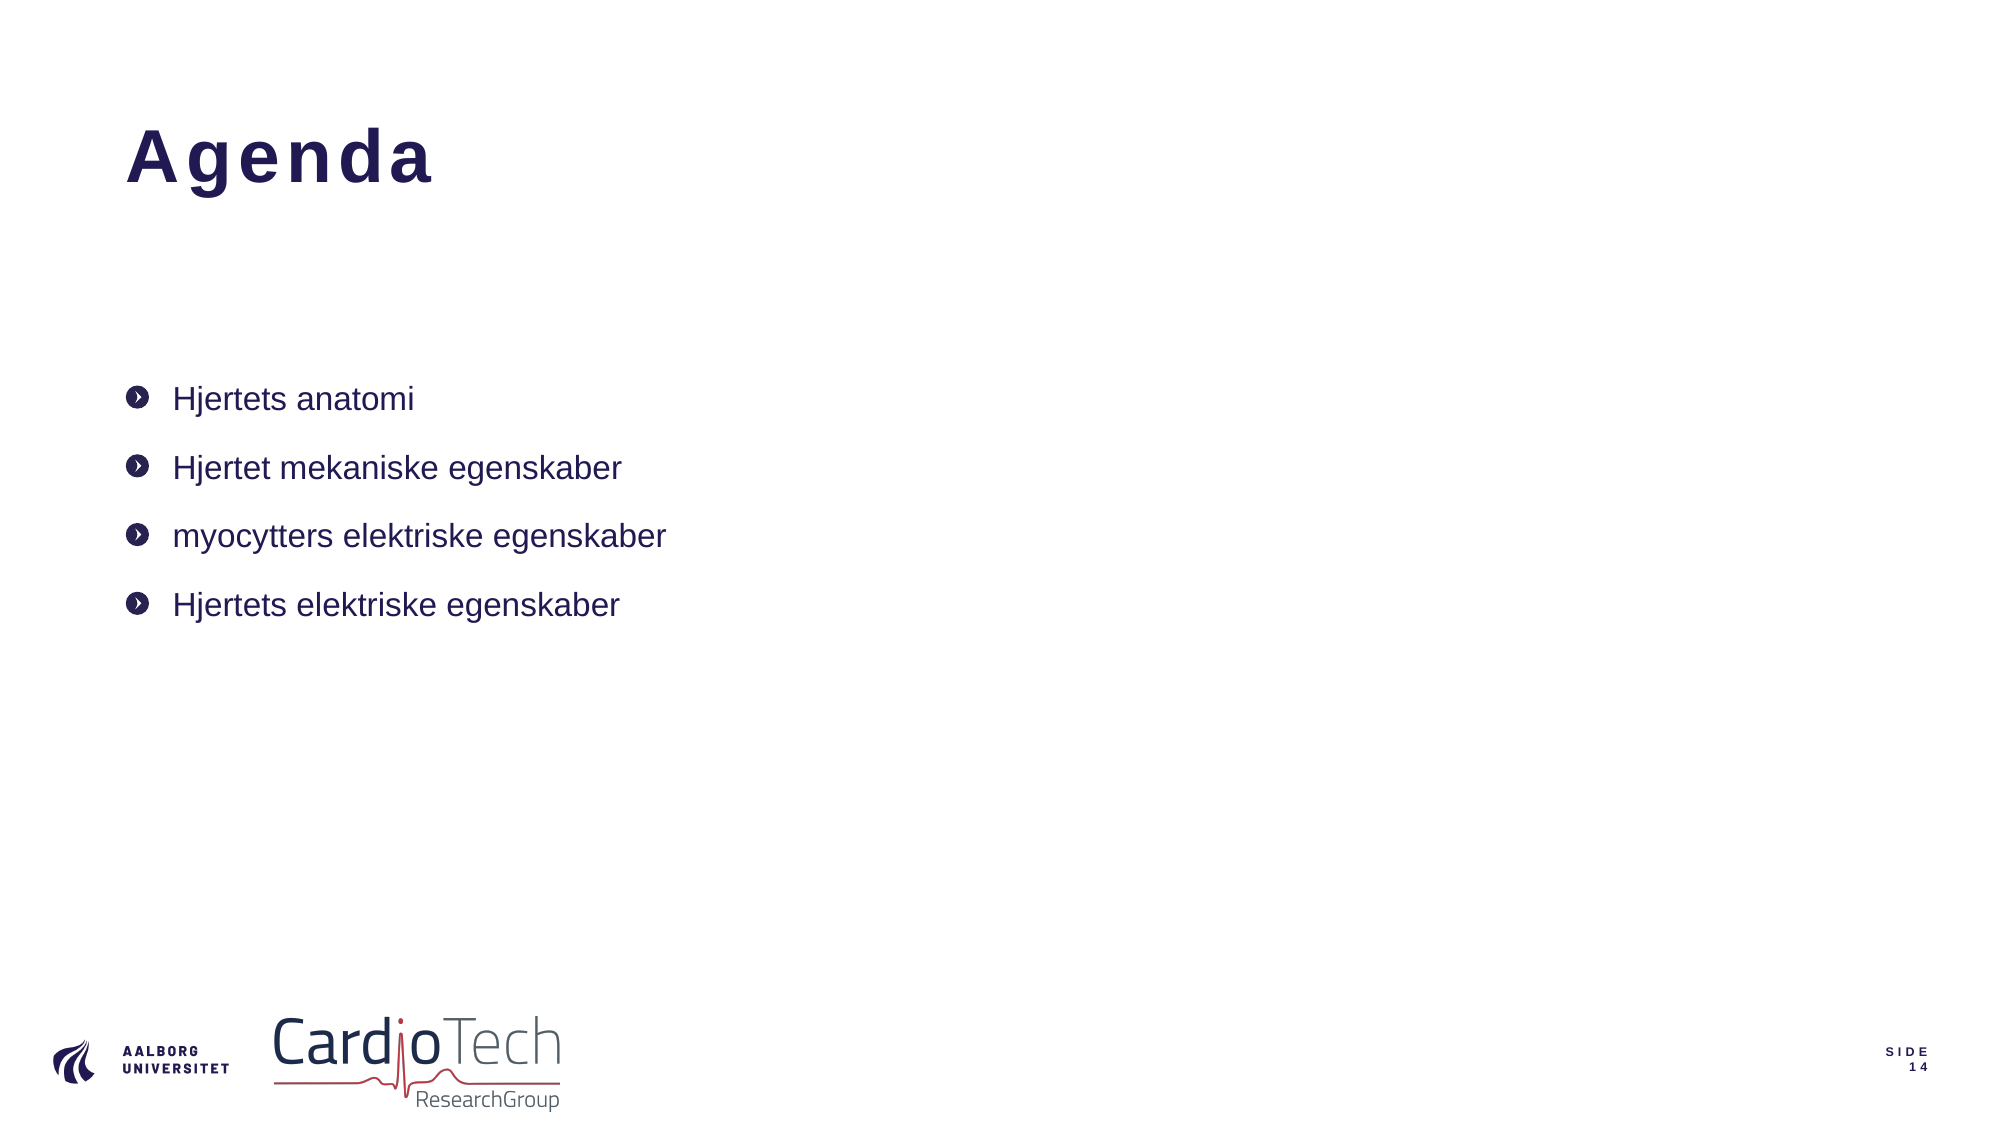

# Agenda
Hjertets anatomi
Hjertet mekaniske egenskaber
myocytters elektriske egenskaber
Hjertets elektriske egenskaber